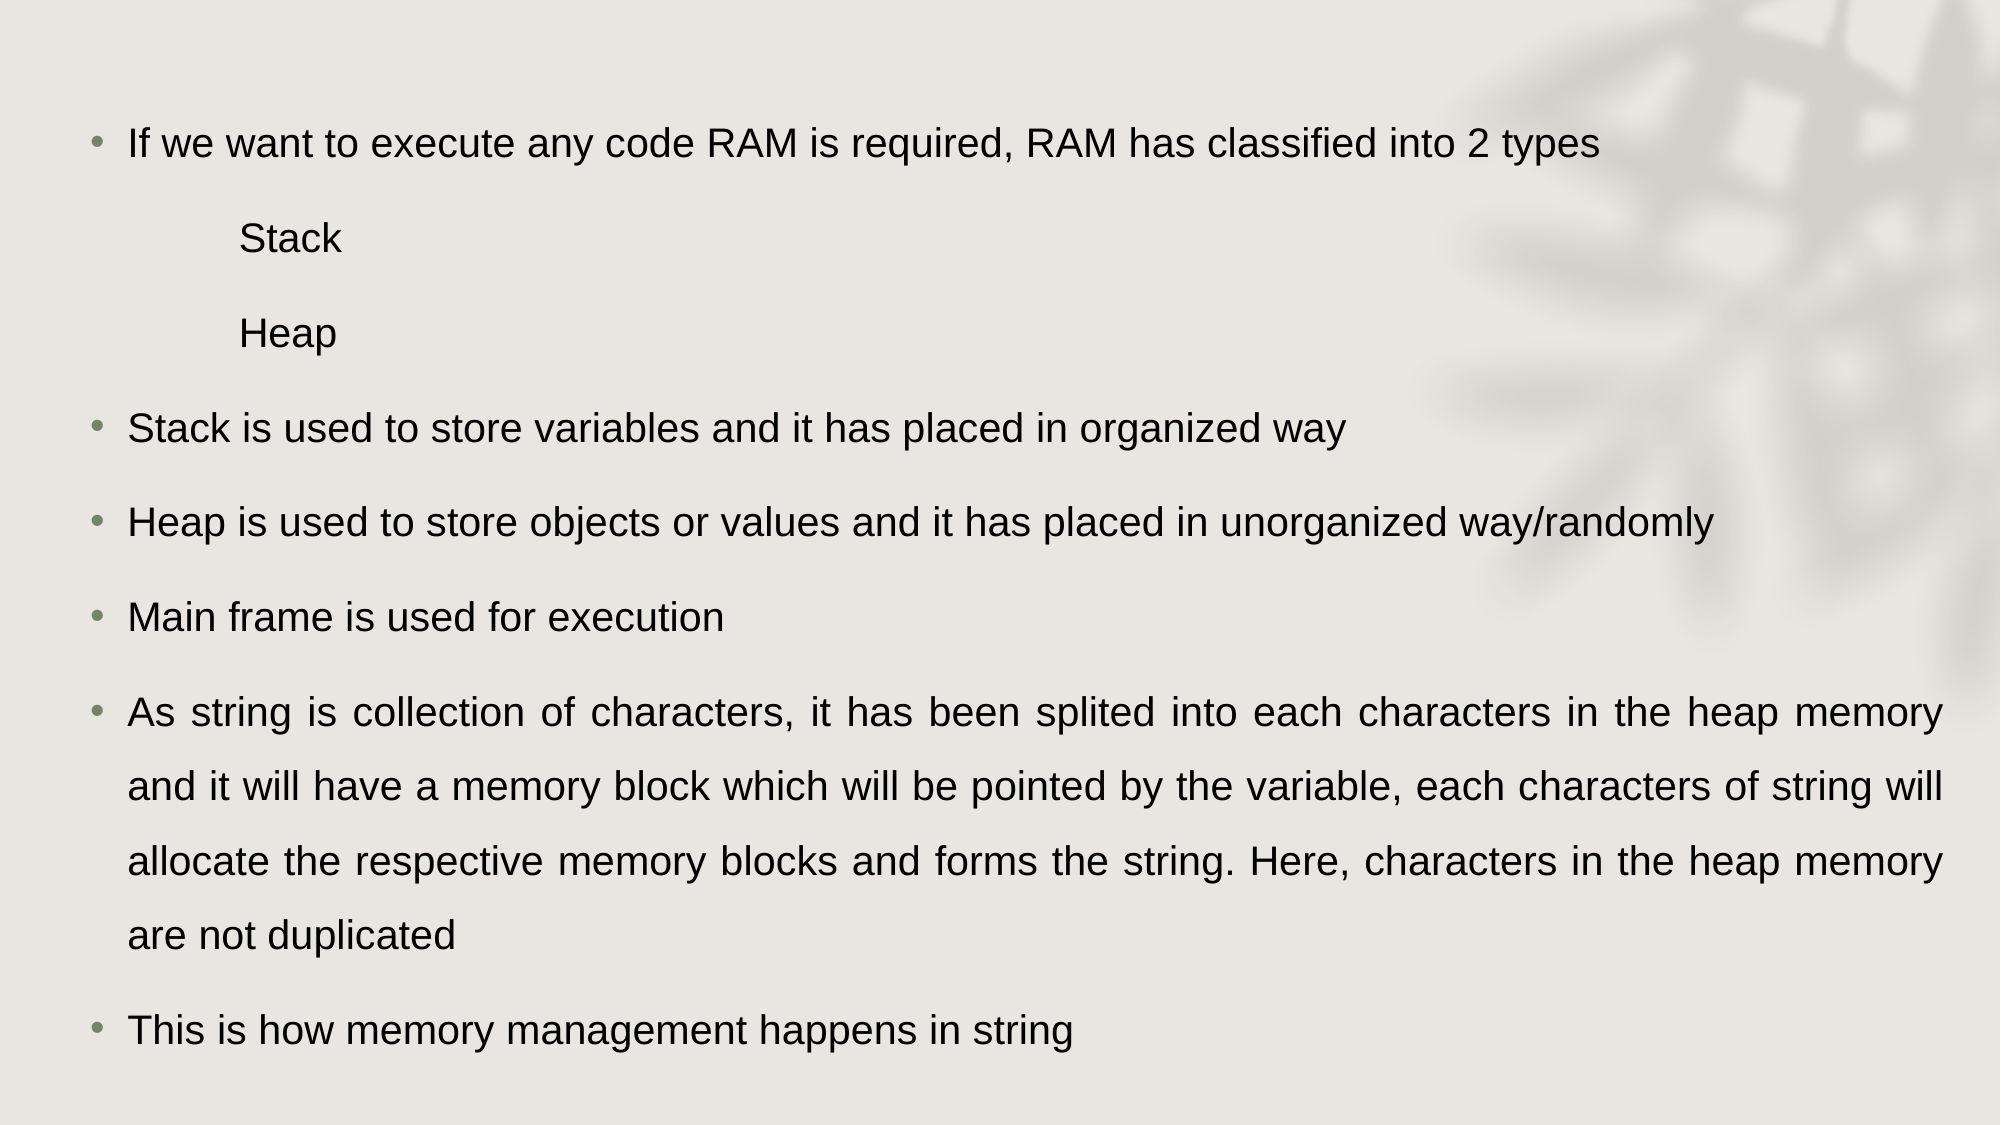

If we want to execute any code RAM is required, RAM has classified into 2 types
	Stack
	Heap
Stack is used to store variables and it has placed in organized way
Heap is used to store objects or values and it has placed in unorganized way/randomly
Main frame is used for execution
As string is collection of characters, it has been splited into each characters in the heap memory and it will have a memory block which will be pointed by the variable, each characters of string will allocate the respective memory blocks and forms the string. Here, characters in the heap memory are not duplicated
This is how memory management happens in string